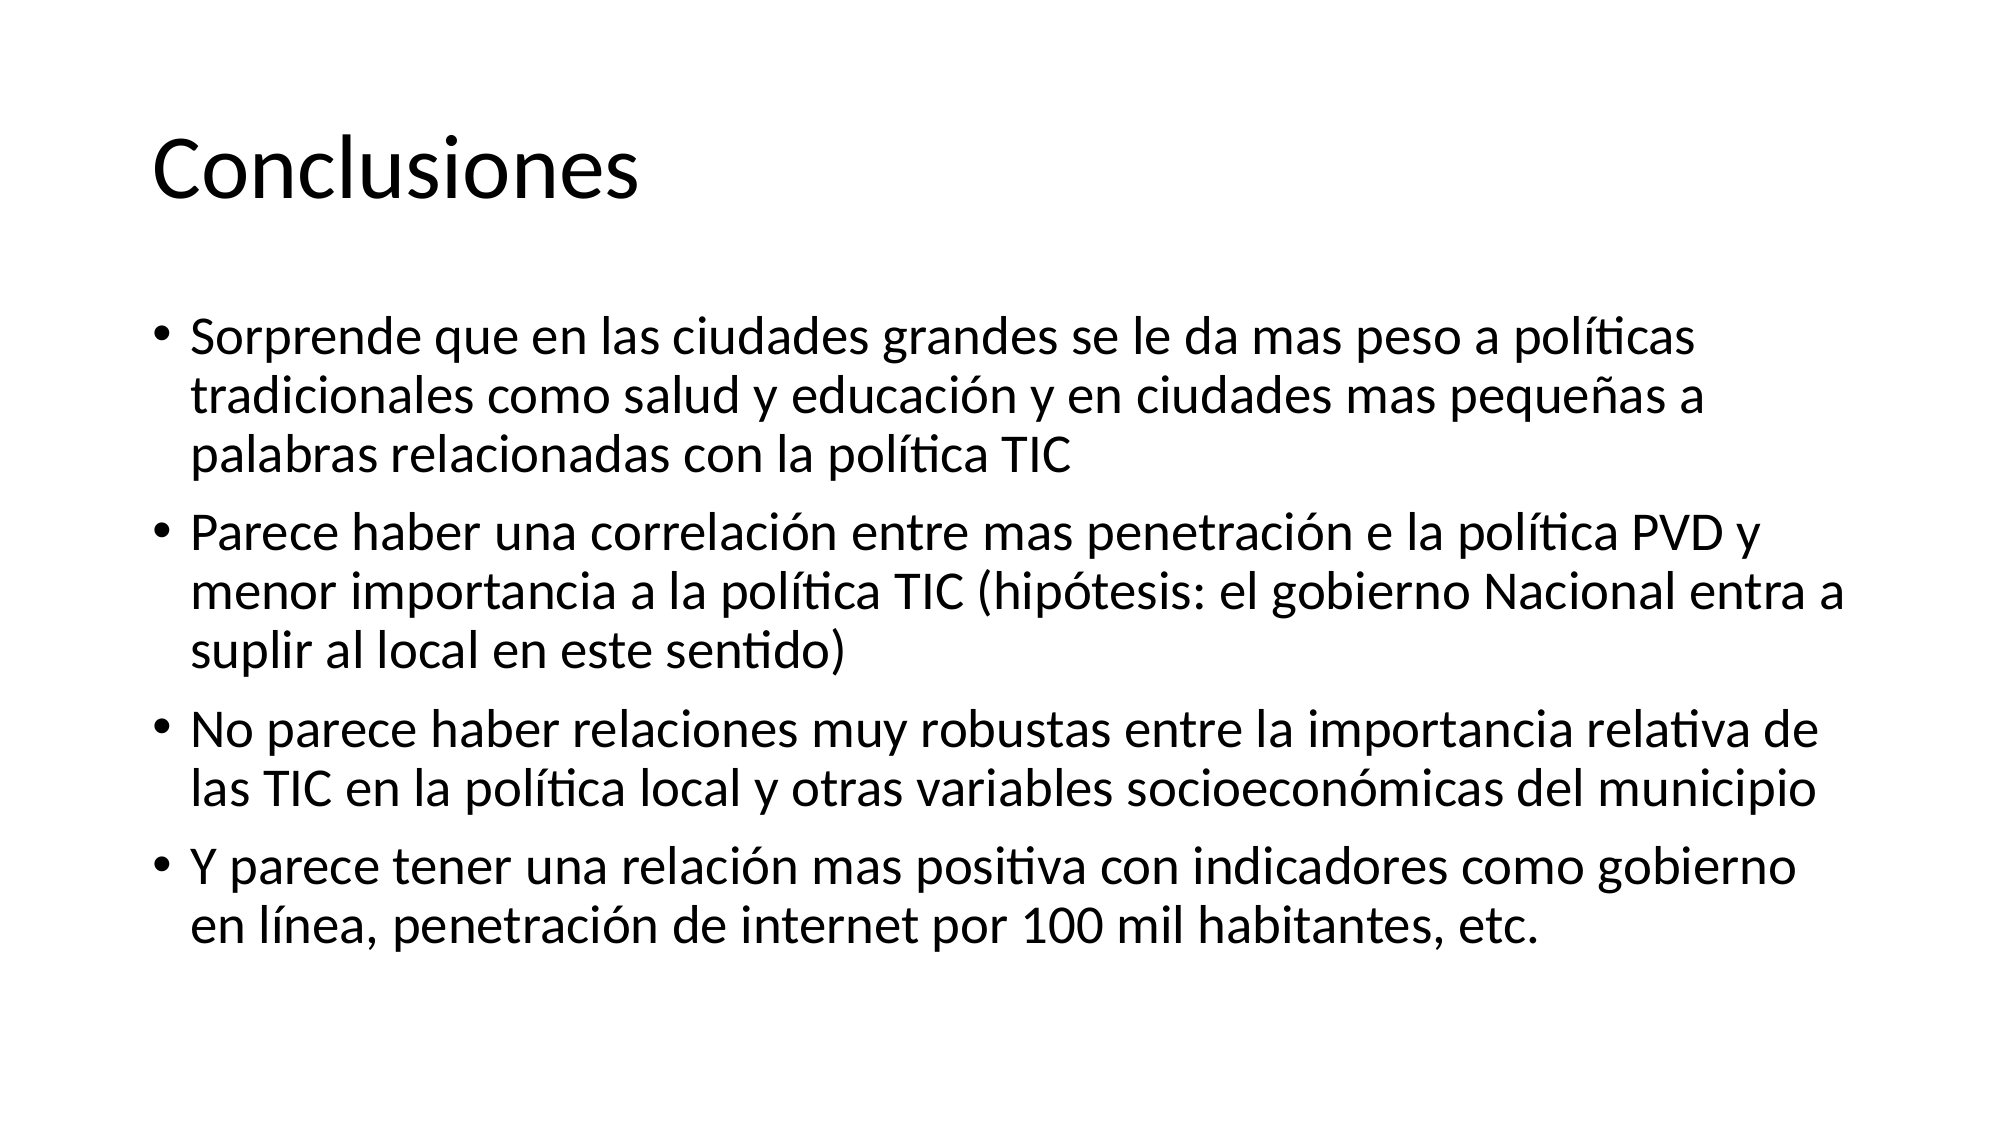

# Conclusiones
Sorprende que en las ciudades grandes se le da mas peso a políticas tradicionales como salud y educación y en ciudades mas pequeñas a palabras relacionadas con la política TIC
Parece haber una correlación entre mas penetración e la política PVD y menor importancia a la política TIC (hipótesis: el gobierno Nacional entra a suplir al local en este sentido)
No parece haber relaciones muy robustas entre la importancia relativa de las TIC en la política local y otras variables socioeconómicas del municipio
Y parece tener una relación mas positiva con indicadores como gobierno en línea, penetración de internet por 100 mil habitantes, etc.